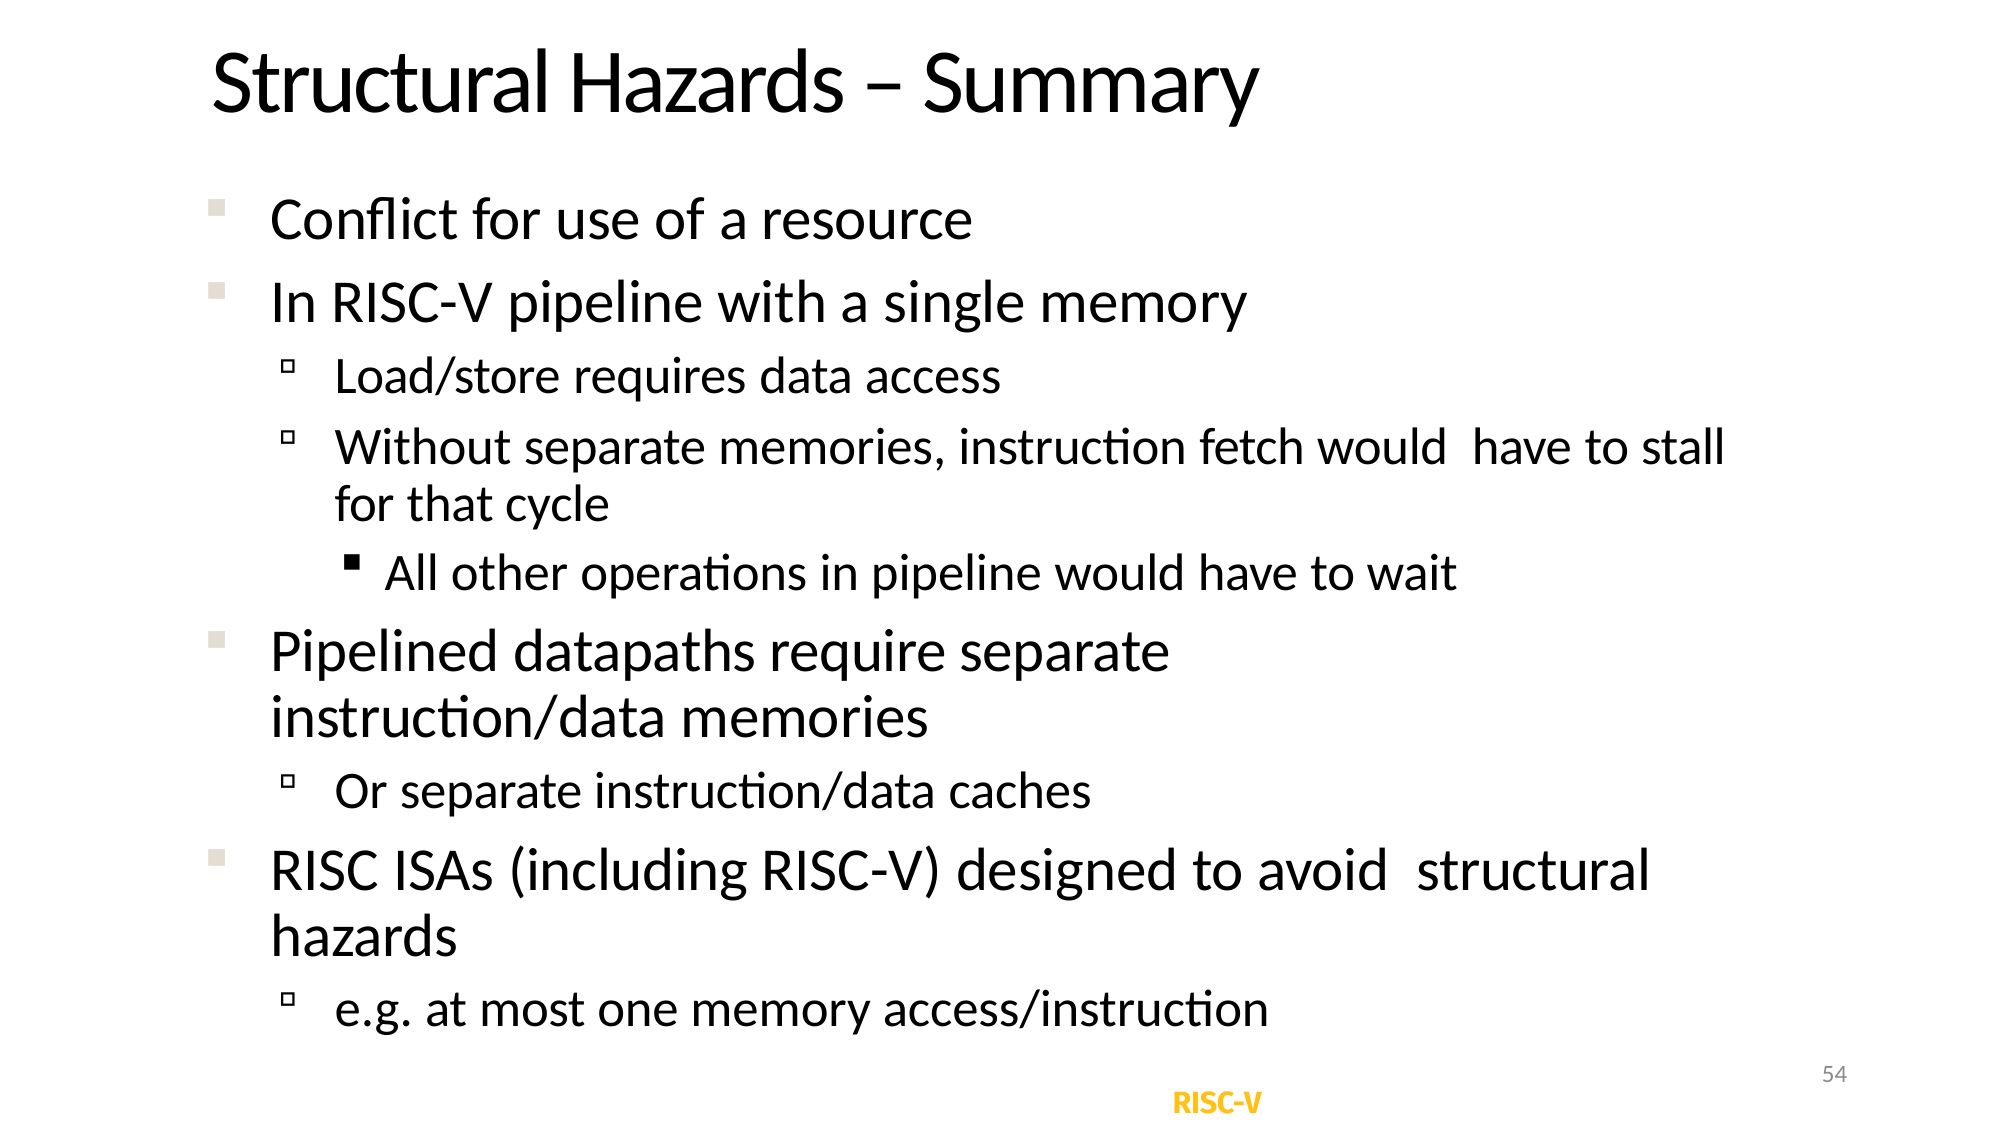

# Structural Hazards – Summary
Conflict for use of a resource
In RISC-V pipeline with a single memory
Load/store requires data access
Without separate memories, instruction fetch would  have to stall for that cycle
All other operations in pipeline would have to wait
Pipelined datapaths require separate  instruction/data memories
Or separate instruction/data caches
RISC ISAs (including RISC-V) designed to avoid  structural hazards
e.g. at most one memory access/instruction
Garcia, Nikolić
47
54
RISC-V (47)